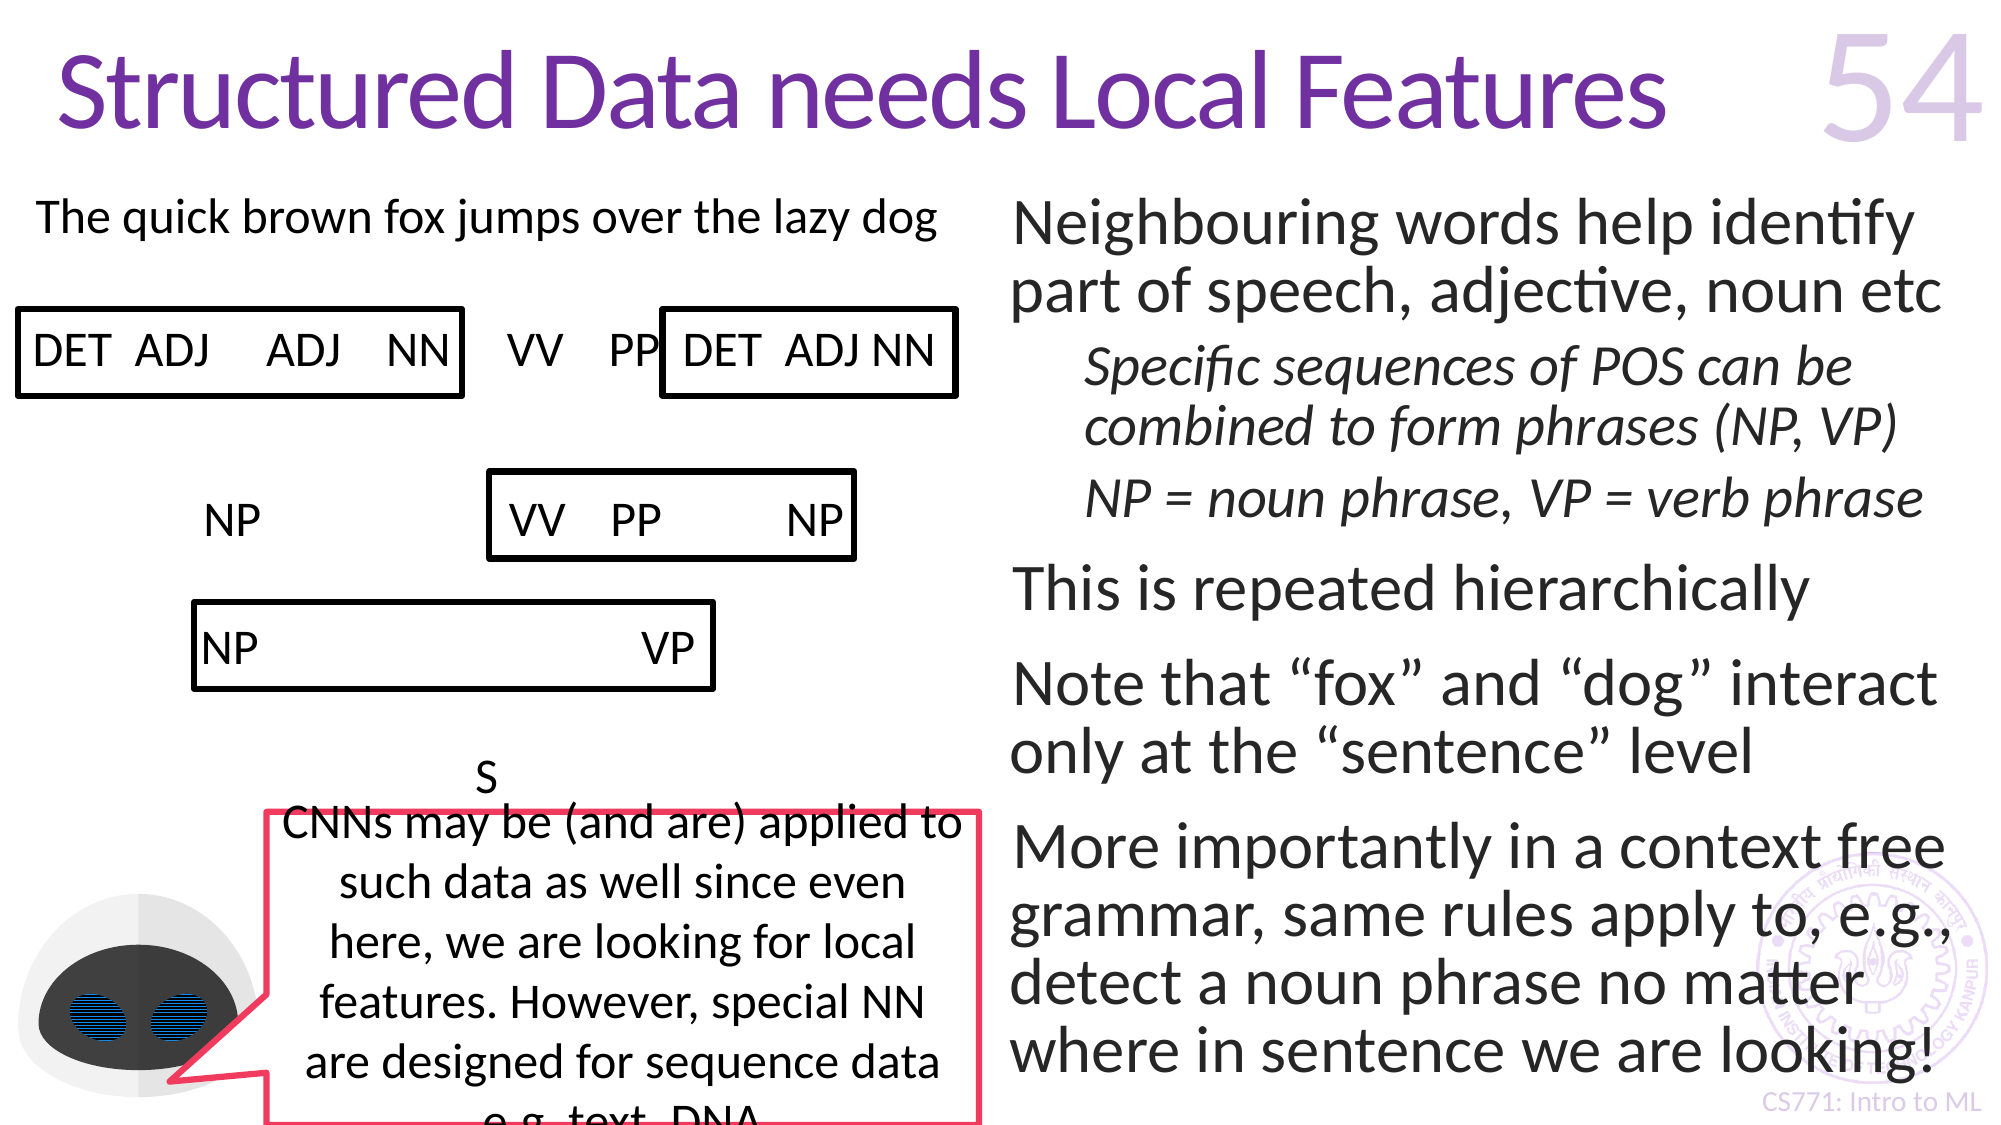

# Structured Data needs Local Features
54
The quick brown fox jumps over the lazy dog
Neighbouring words help identify part of speech, adjective, noun etc
Specific sequences of POS can be combined to form phrases (NP, VP)
NP = noun phrase, VP = verb phrase
This is repeated hierarchically
Note that “fox” and “dog” interact only at the “sentence” level
More importantly in a context free grammar, same rules apply to, e.g., detect a noun phrase no matter where in sentence we are looking!

DET  ADJ     ADJ    NN     VV    PP  DET  ADJ NN

                  NP                      VV    PP           NP

 NP                                  VP
S
CNNs may be (and are) applied to such data as well since even here, we are looking for local features. However, special NN are designed for sequence data e.g. text, DNA